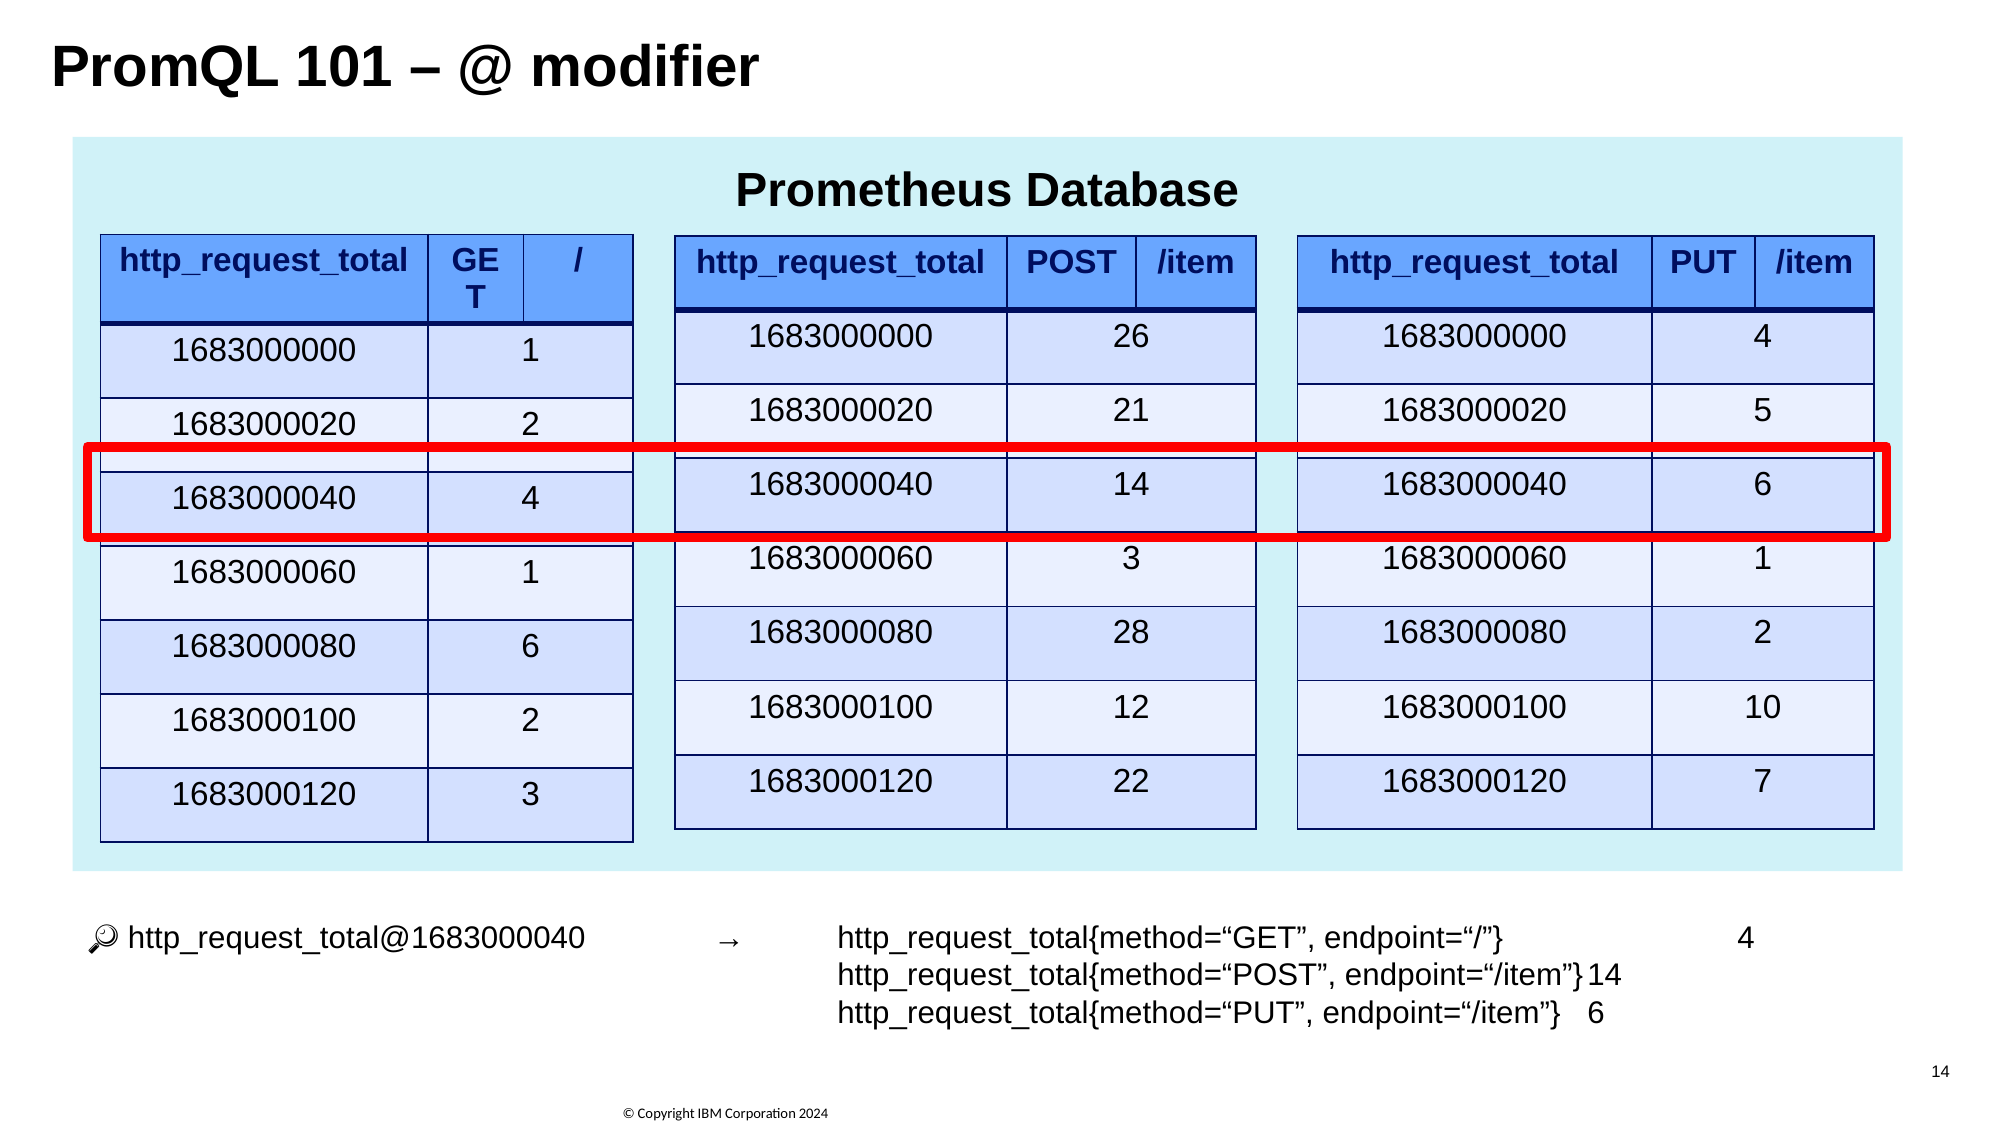

PromQL 101 – @ modifier

Prometheus Database
| http\_request\_total | GET | / |
| --- | --- | --- |
| 1683000000 | 1 |  |
| 1683000020 | 2 |  |
| 1683000040 | 4 |  |
| 1683000060 | 1 |  |
| 1683000080 | 6 |  |
| 1683000100 | 2 |  |
| 1683000120 | 3 |  |
| http\_request\_total | POST | /item |
| --- | --- | --- |
| 1683000000 | 26 |  |
| 1683000020 | 21 |  |
| 1683000040 | 14 |  |
| 1683000060 | 3 |  |
| 1683000080 | 28 |  |
| 1683000100 | 12 |  |
| 1683000120 | 22 |  |
| http\_request\_total | PUT | /item |
| --- | --- | --- |
| 1683000000 | 4 |  |
| 1683000020 | 5 |  |
| 1683000040 | 6 |  |
| 1683000060 | 1 |  |
| 1683000080 | 2 |  |
| 1683000100 | 10 |  |
| 1683000120 | 7 |  |

🔎 http_request_total@1683000040	   →	http_request_total{method=“GET”, endpoint=“/”}		4
					http_request_total{method=“POST”, endpoint=“/item”}	14
					http_request_total{method=“PUT”, endpoint=“/item”}	6
14